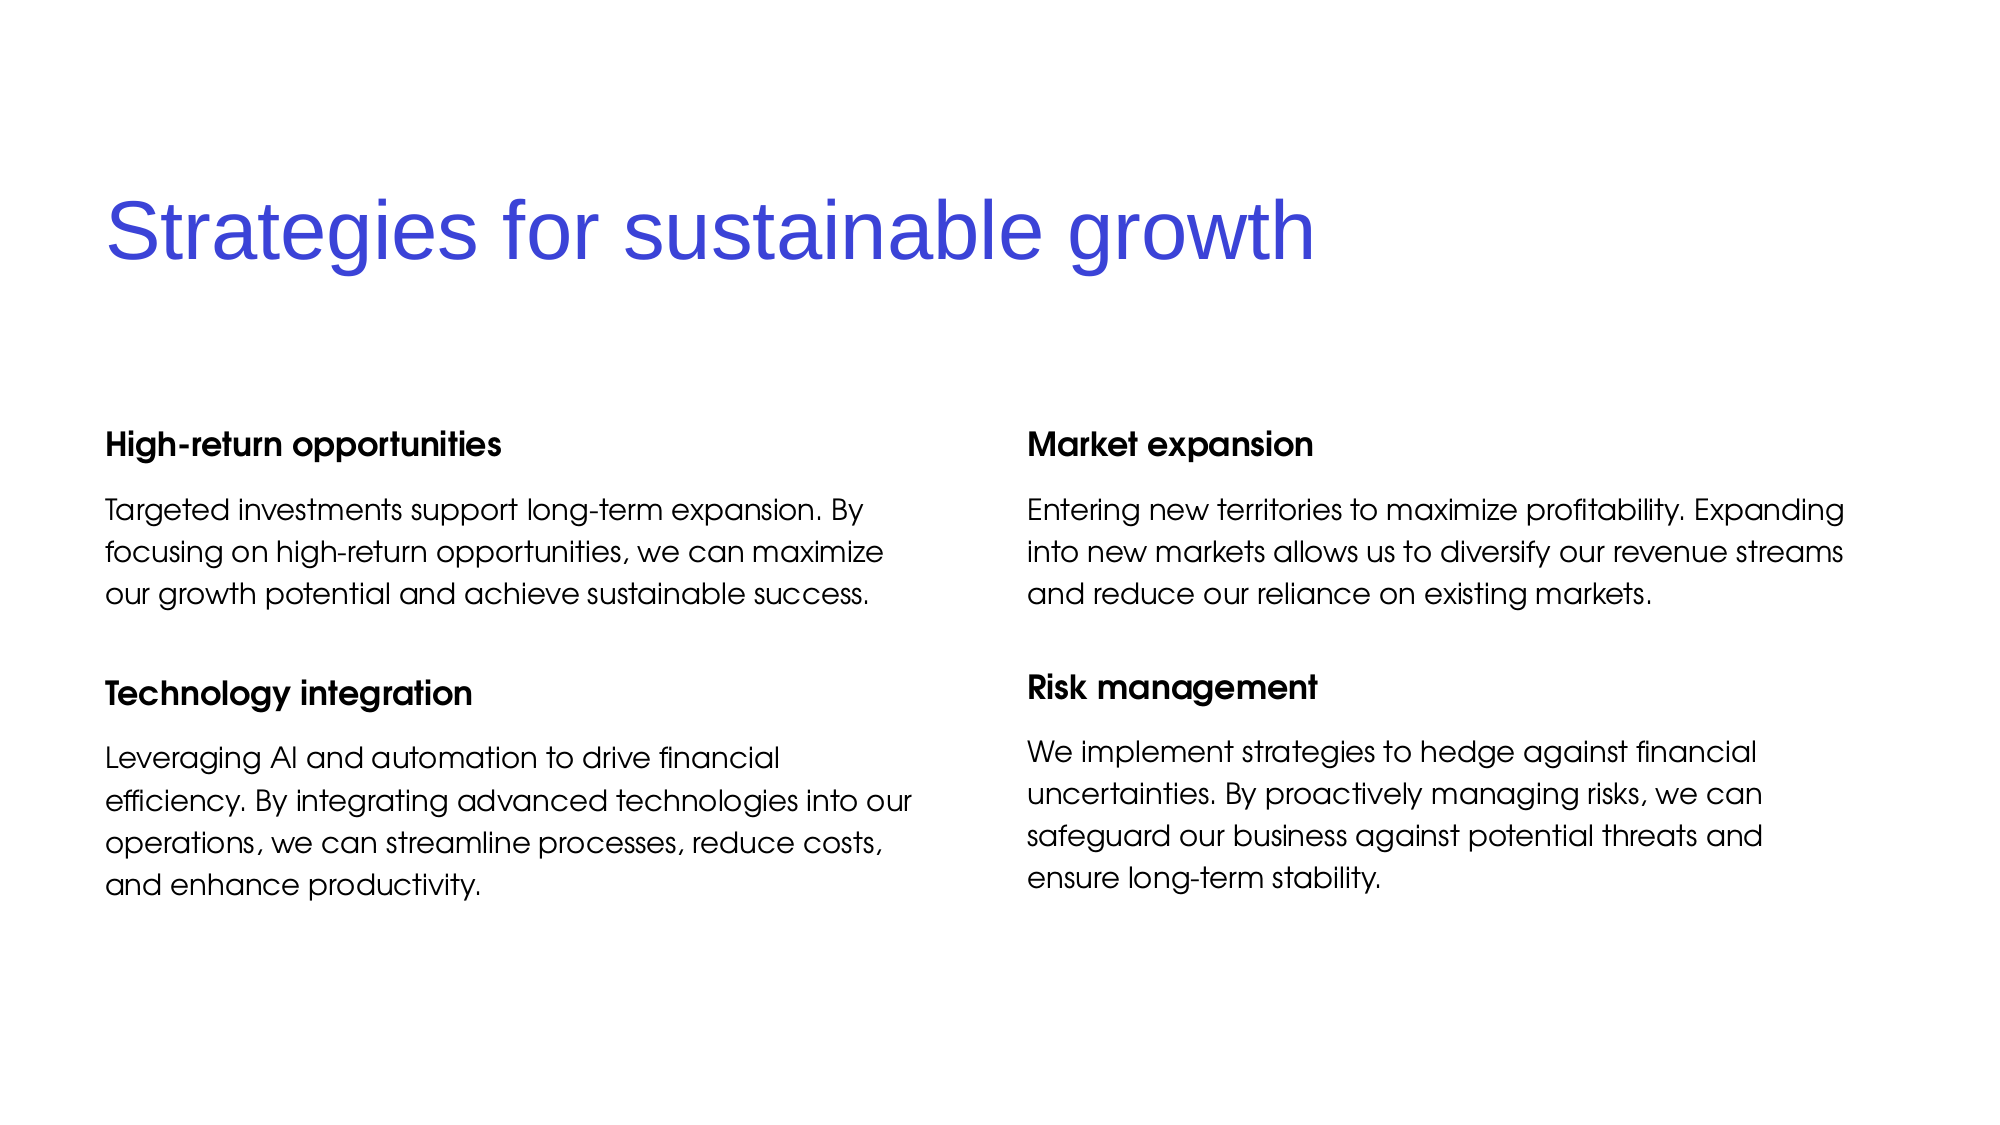

# Strategies for sustainable growth
High-return opportunities
Targeted investments support long-term expansion. By focusing on high-return opportunities, we can maximize our growth potential and achieve sustainable success.
Technology integration
Leveraging AI and automation to drive financial efficiency. By integrating advanced technologies into our operations, we can streamline processes, reduce costs, and enhance productivity.

Market expansion
Entering new territories to maximize profitability. Expanding into new markets allows us to diversify our revenue streams and reduce our reliance on existing markets.
Risk management
We implement strategies to hedge against financial uncertainties. By proactively managing risks, we can safeguard our business against potential threats and ensure long-term stability.